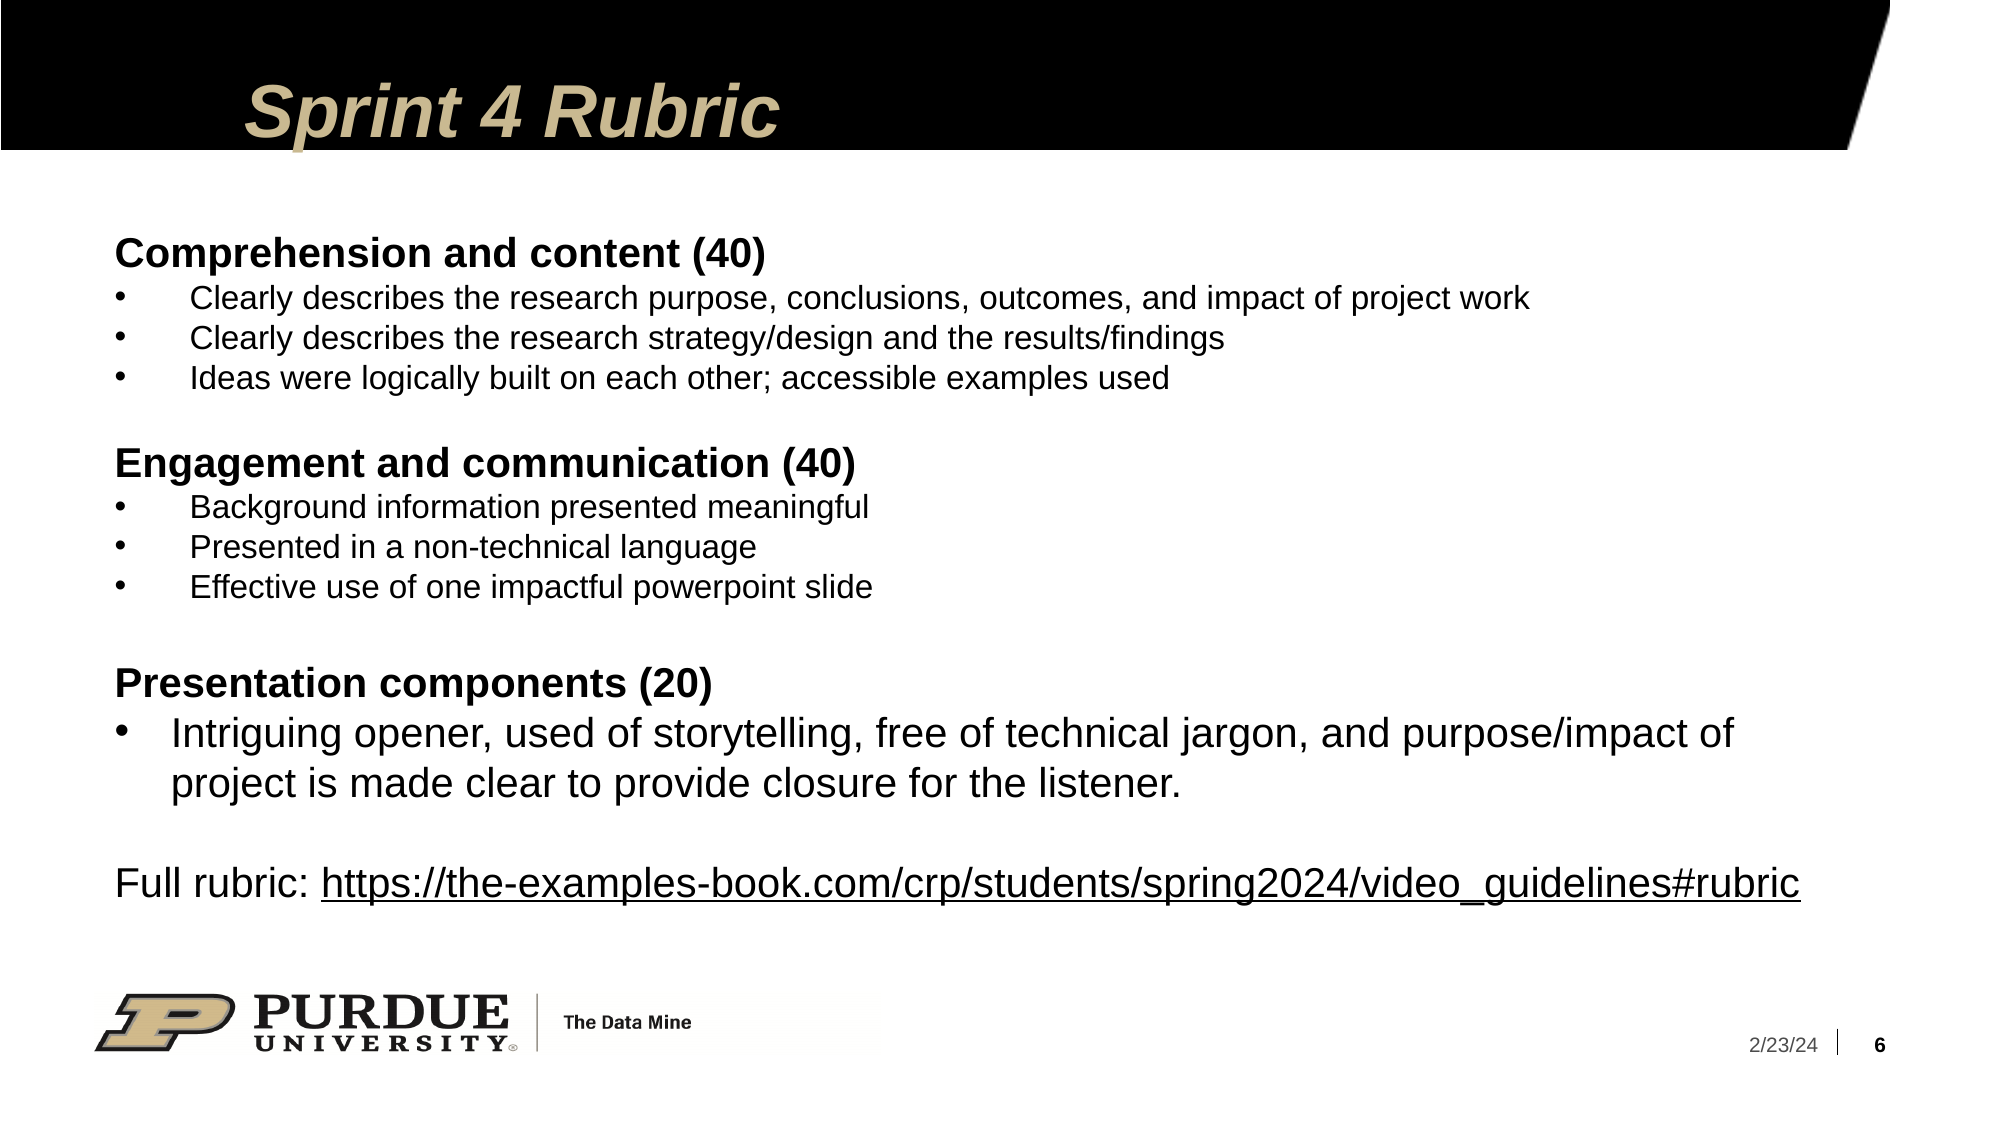

# Sprint 4 Rubric
Comprehension and content (40)
Clearly describes the research purpose, conclusions, outcomes, and impact of project work
Clearly describes the research strategy/design and the results/findings
Ideas were logically built on each other; accessible examples used

Engagement and communication (40)
Background information presented meaningful
Presented in a non-technical language
Effective use of one impactful powerpoint slide

Presentation components (20)
Intriguing opener, used of storytelling, free of technical jargon, and purpose/impact of project is made clear to provide closure for the listener.

Full rubric: https://the-examples-book.com/crp/students/spring2024/video_guidelines#rubric

6
2/23/24